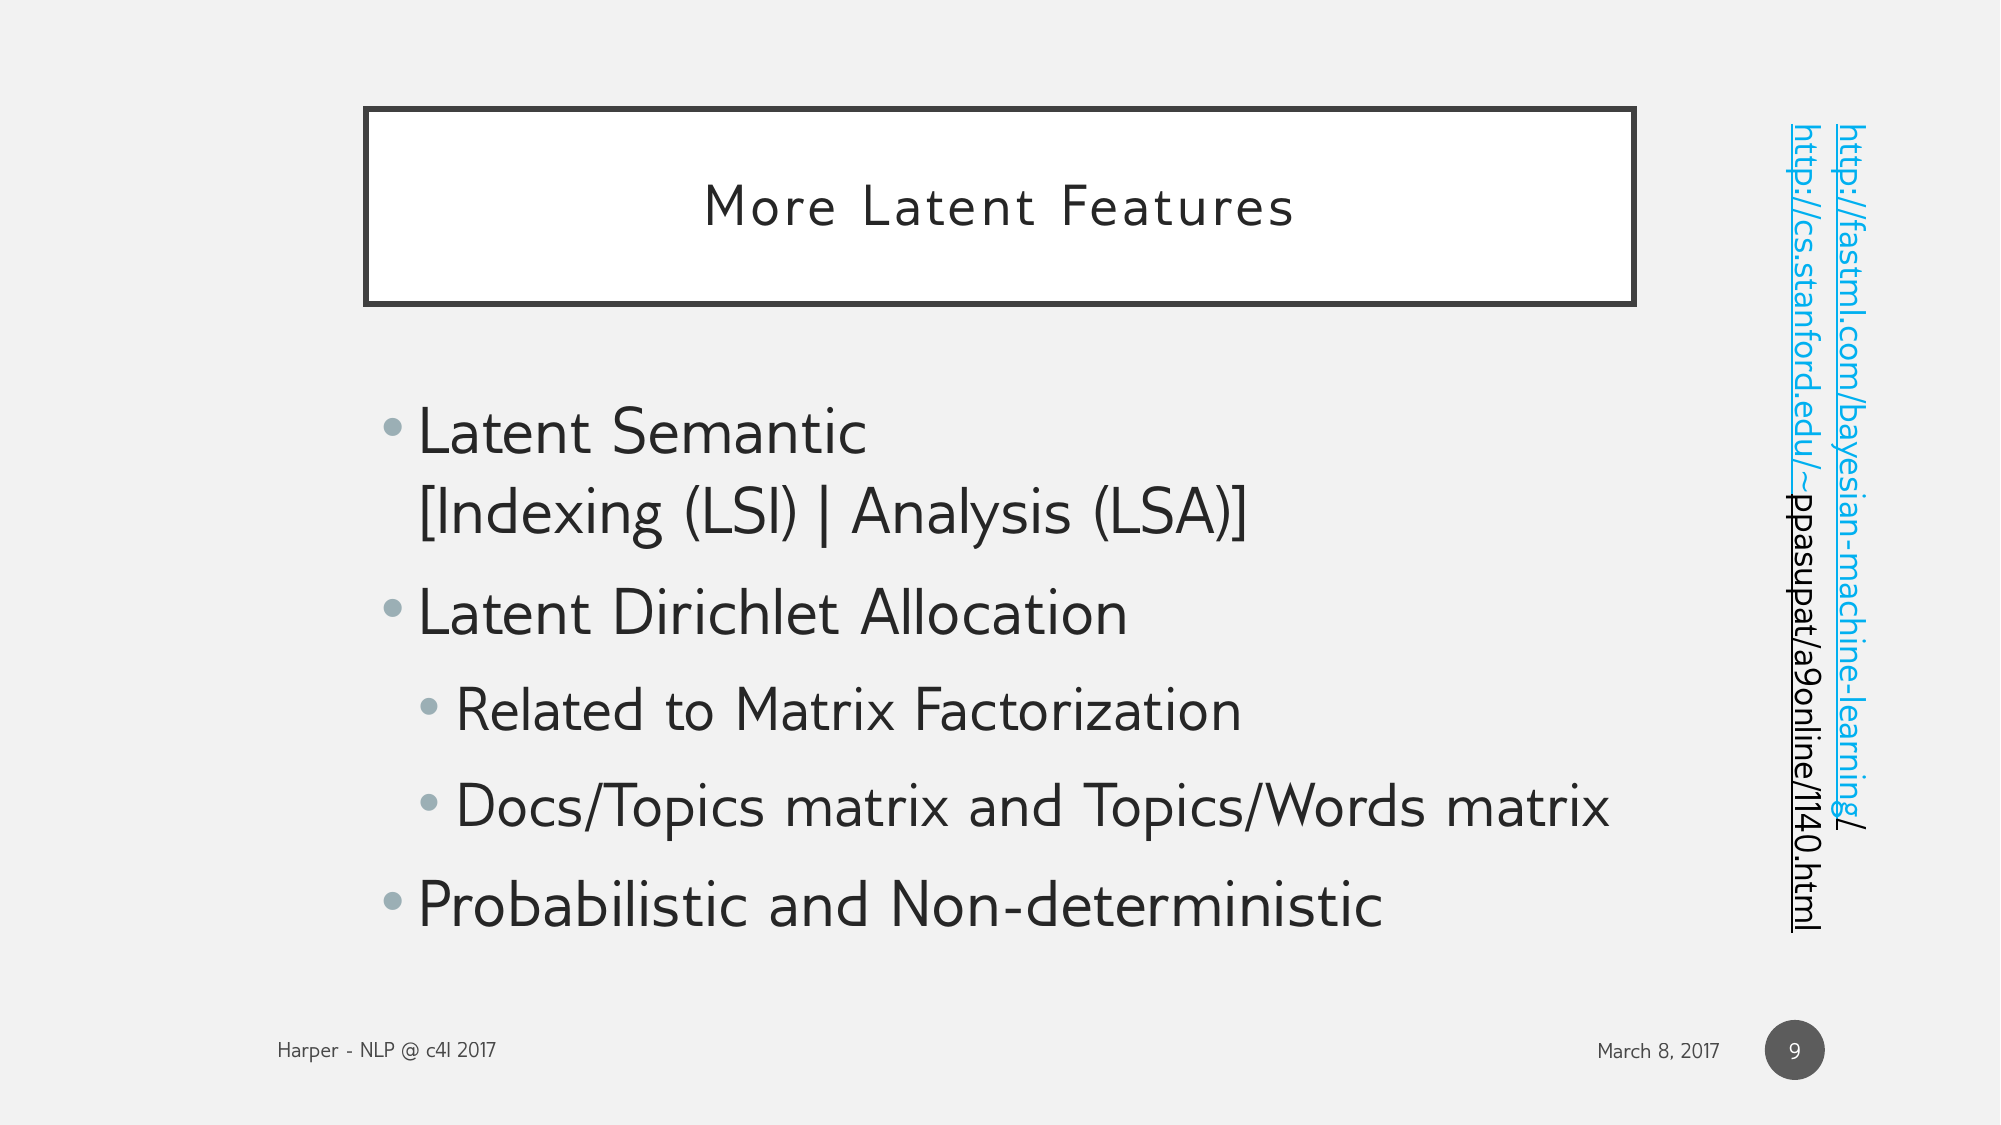

# More Latent Features
http://fastml.com/bayesian-machine-learning/
http://cs.stanford.edu/~ppasupat/a9online/1140.html
Latent Semantic
[Indexing (LSI) | Analysis (LSA)]
Latent Dirichlet Allocation
Related to Matrix Factorization
Docs/Topics matrix and Topics/Words matrix
Probabilistic and Non-deterministic
9
Harper - NLP @ c4l 2017
March 8, 2017